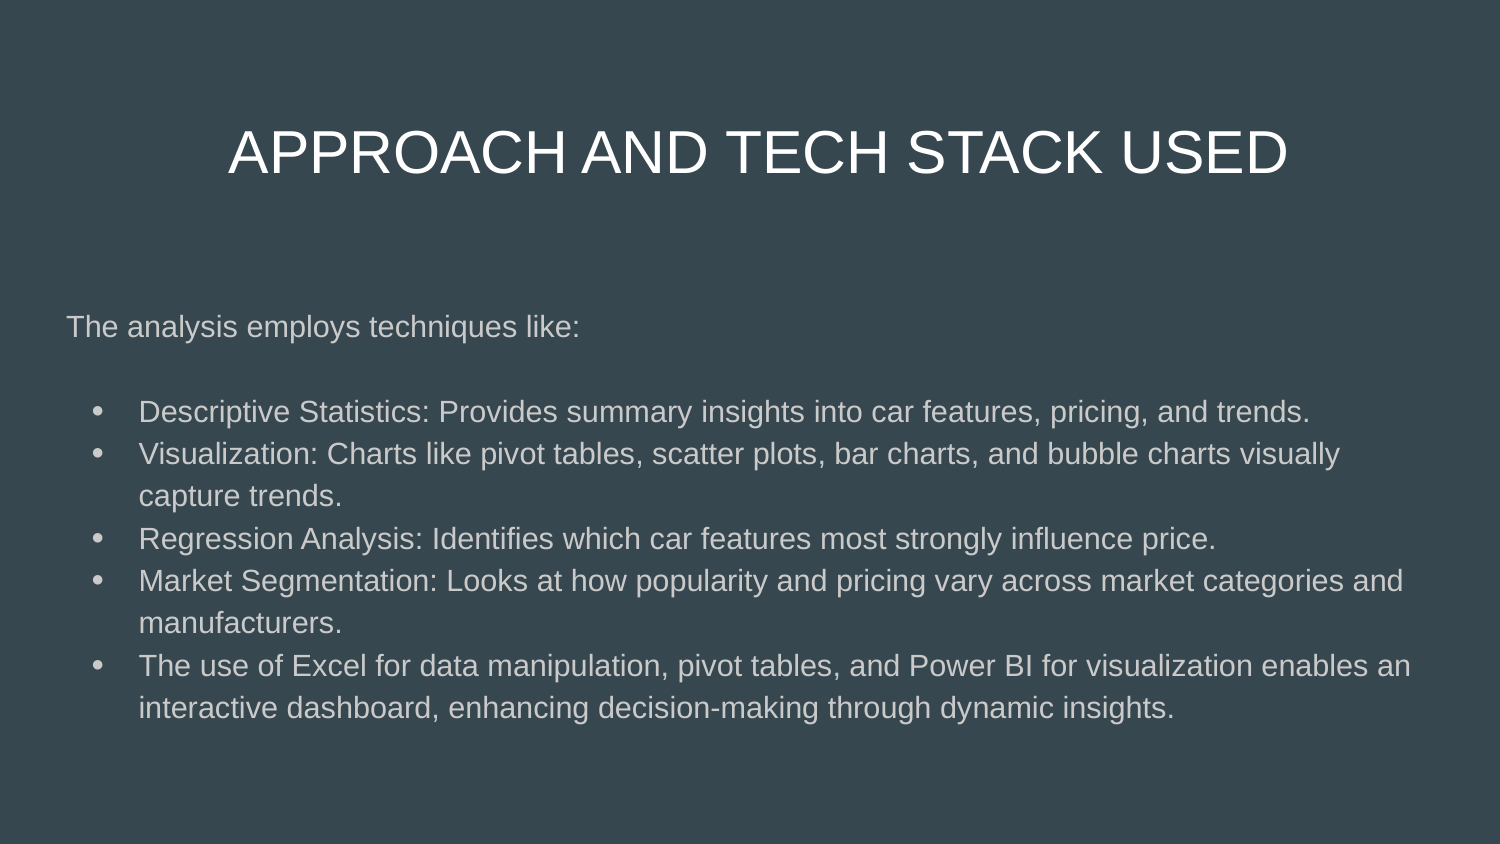

# APPROACH AND TECH STACK USED

The analysis employs techniques like:

Descriptive Statistics: Provides summary insights into car features, pricing, and trends.
Visualization: Charts like pivot tables, scatter plots, bar charts, and bubble charts visually capture trends.
Regression Analysis: Identifies which car features most strongly influence price.
Market Segmentation: Looks at how popularity and pricing vary across market categories and manufacturers.
The use of Excel for data manipulation, pivot tables, and Power BI for visualization enables an interactive dashboard, enhancing decision-making through dynamic insights.